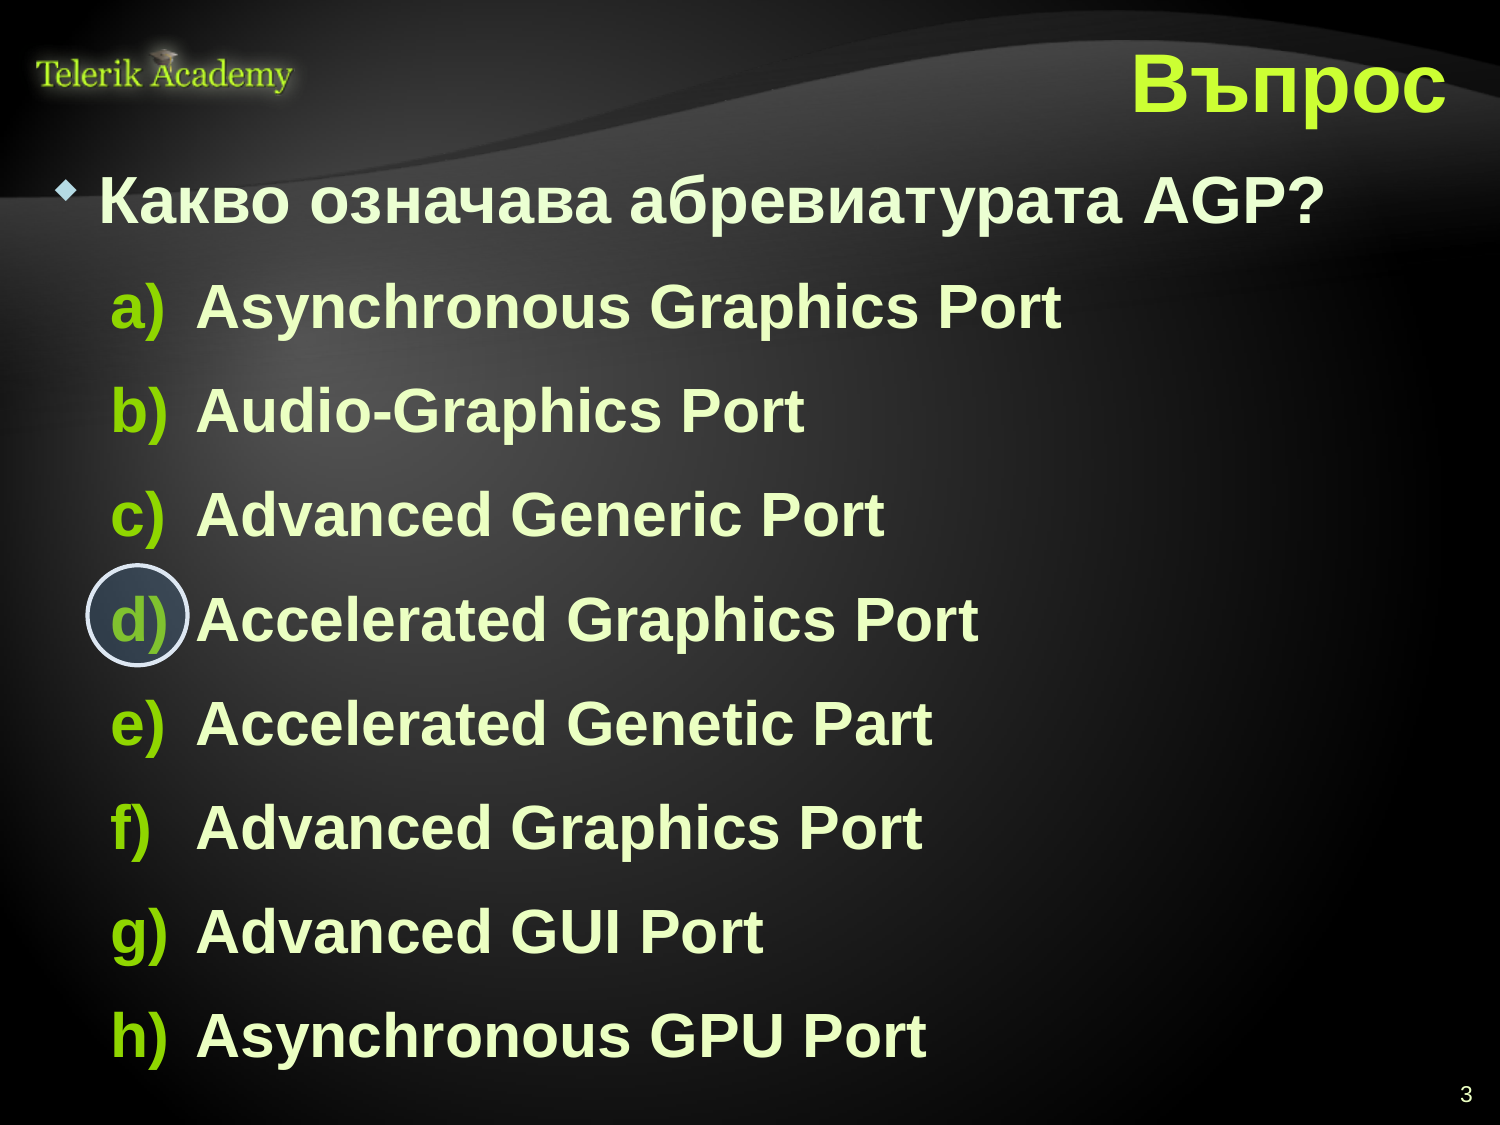

# Въпрос
Какво означава абревиатурата AGP?
Asynchronous Graphics Port
Audio-Graphics Port
Advanced Generic Port
Accelerated Graphics Port
Accelerated Genetic Part
Advanced Graphics Port
Advanced GUI Port
Asynchronous GPU Port

3